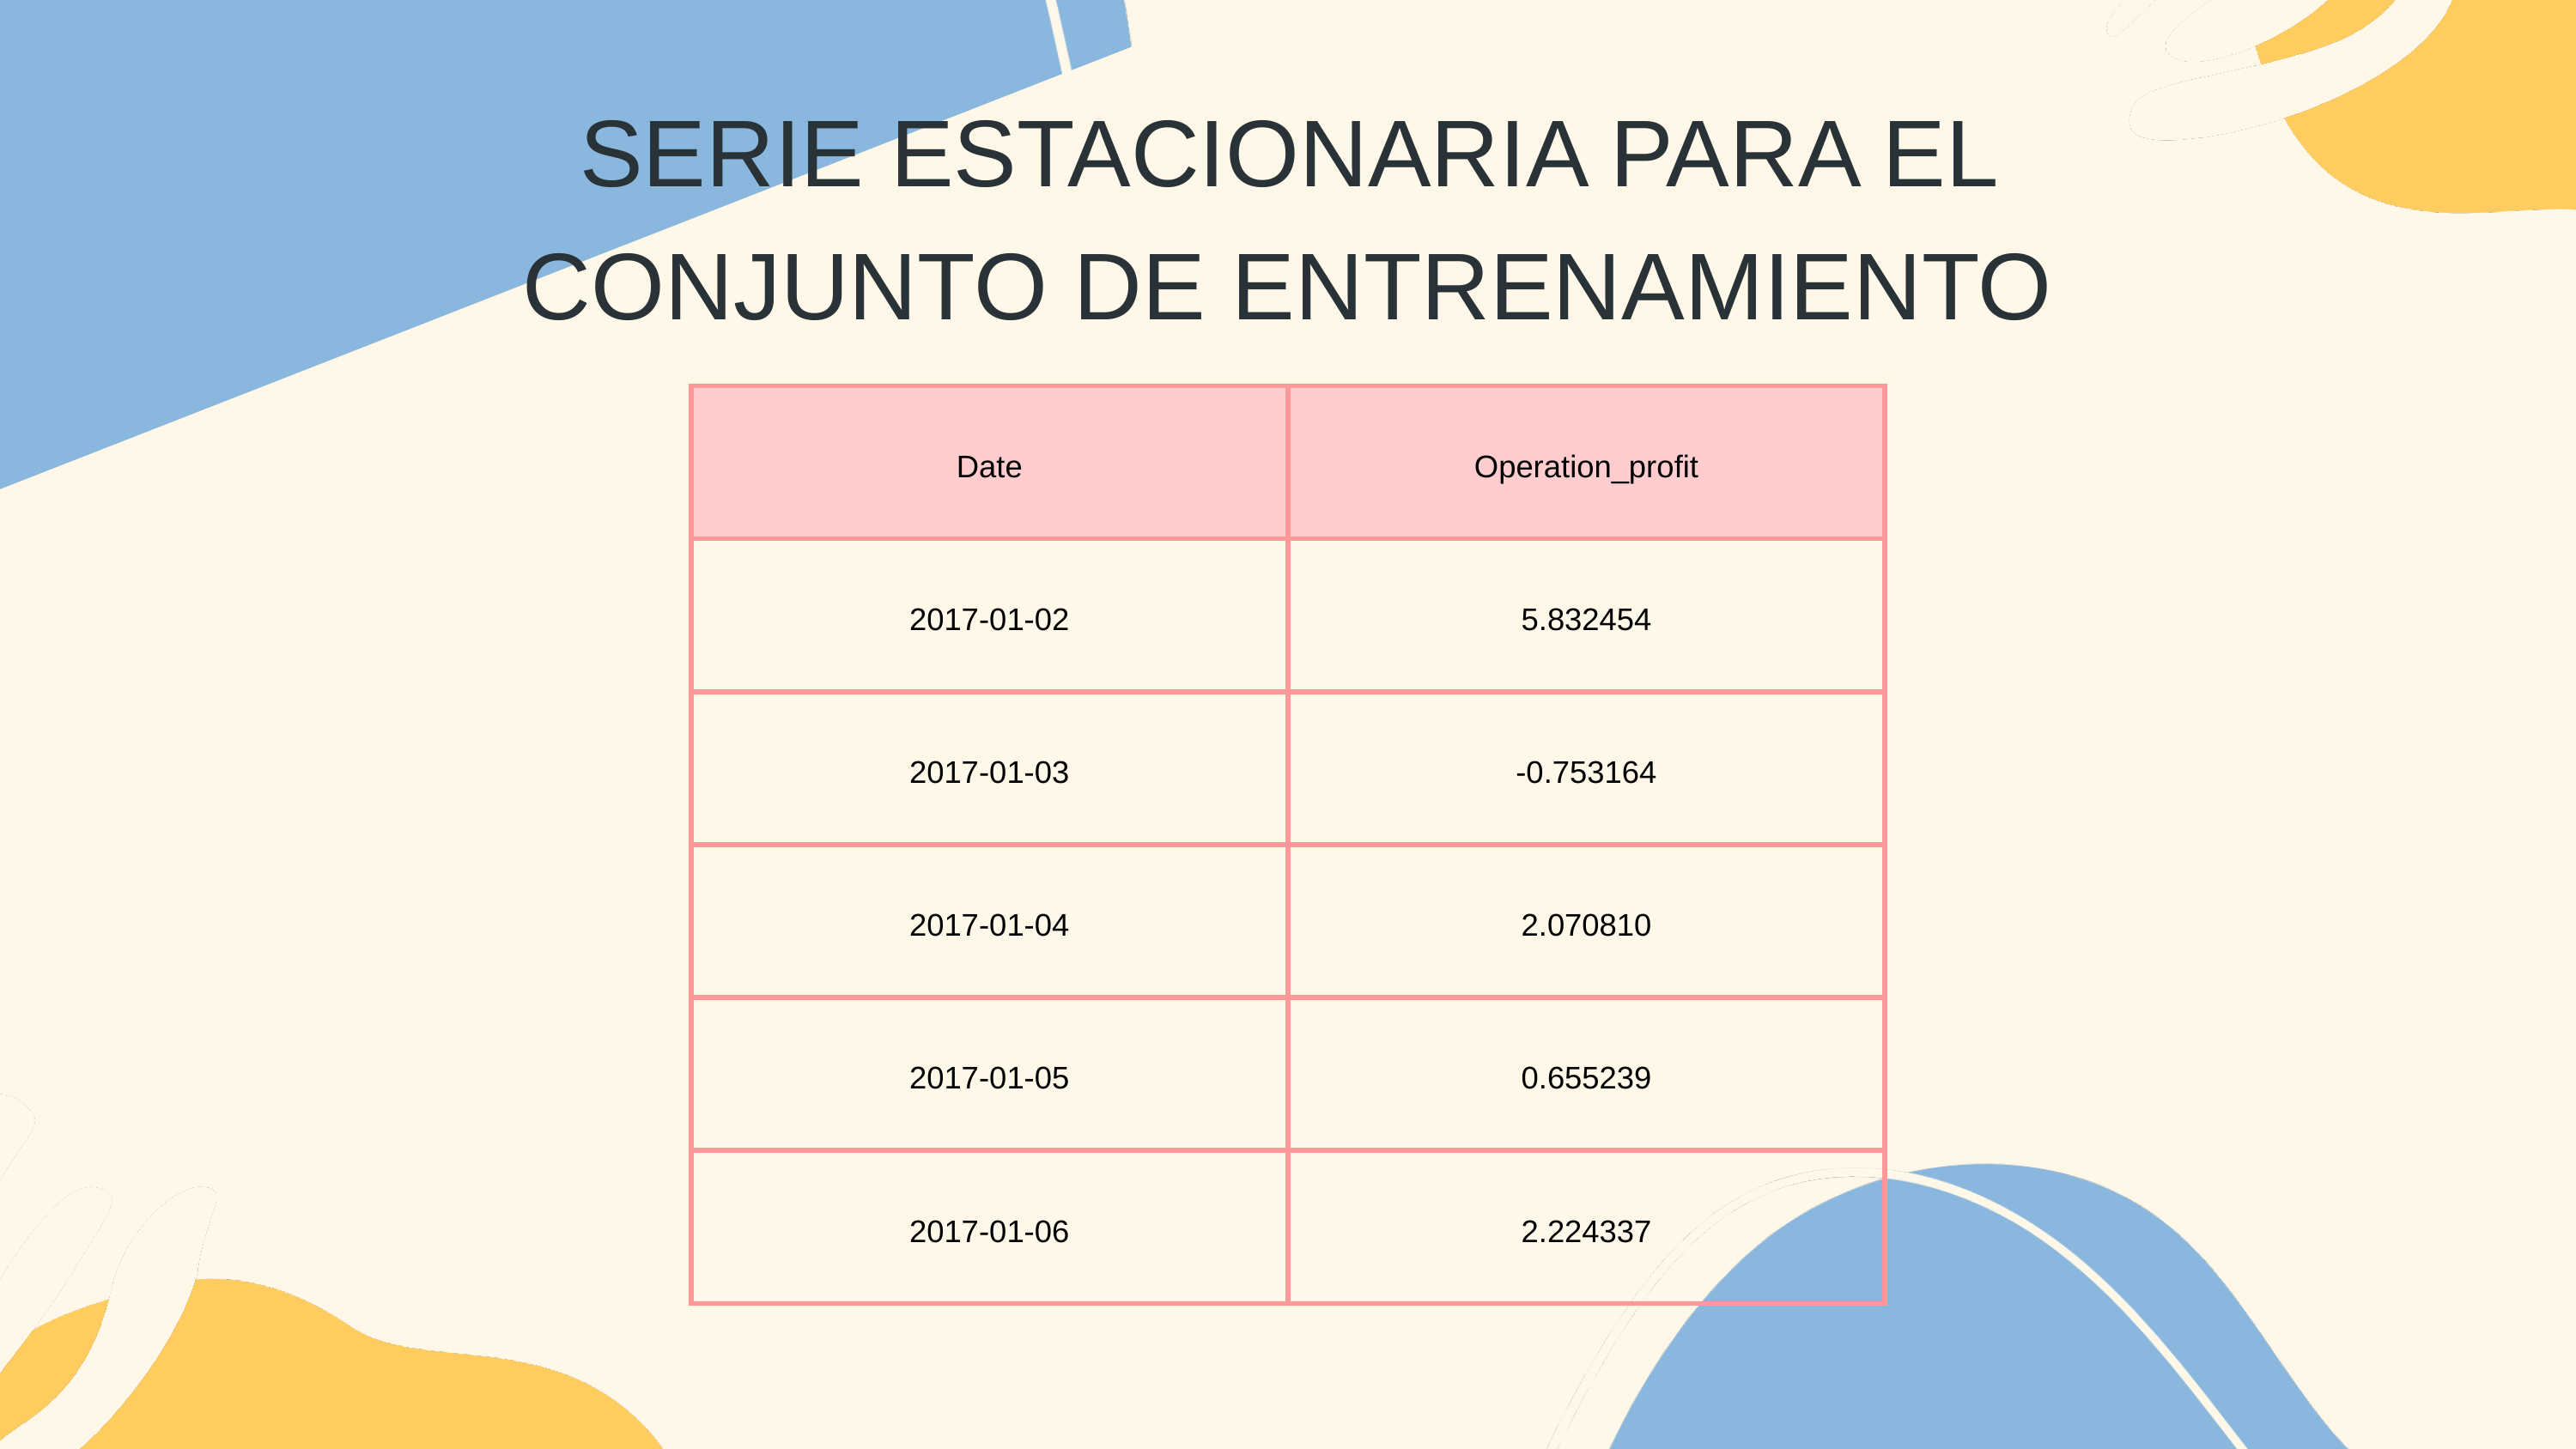

SERIE ESTACIONARIA PARA EL CONJUNTO DE ENTRENAMIENTO
| Date | Operation\_profit |
| --- | --- |
| 2017-01-02 | 5.832454 |
| 2017-01-03 | -0.753164 |
| 2017-01-04 | 2.070810 |
| 2017-01-05 | 0.655239 |
| 2017-01-06 | 2.224337 |